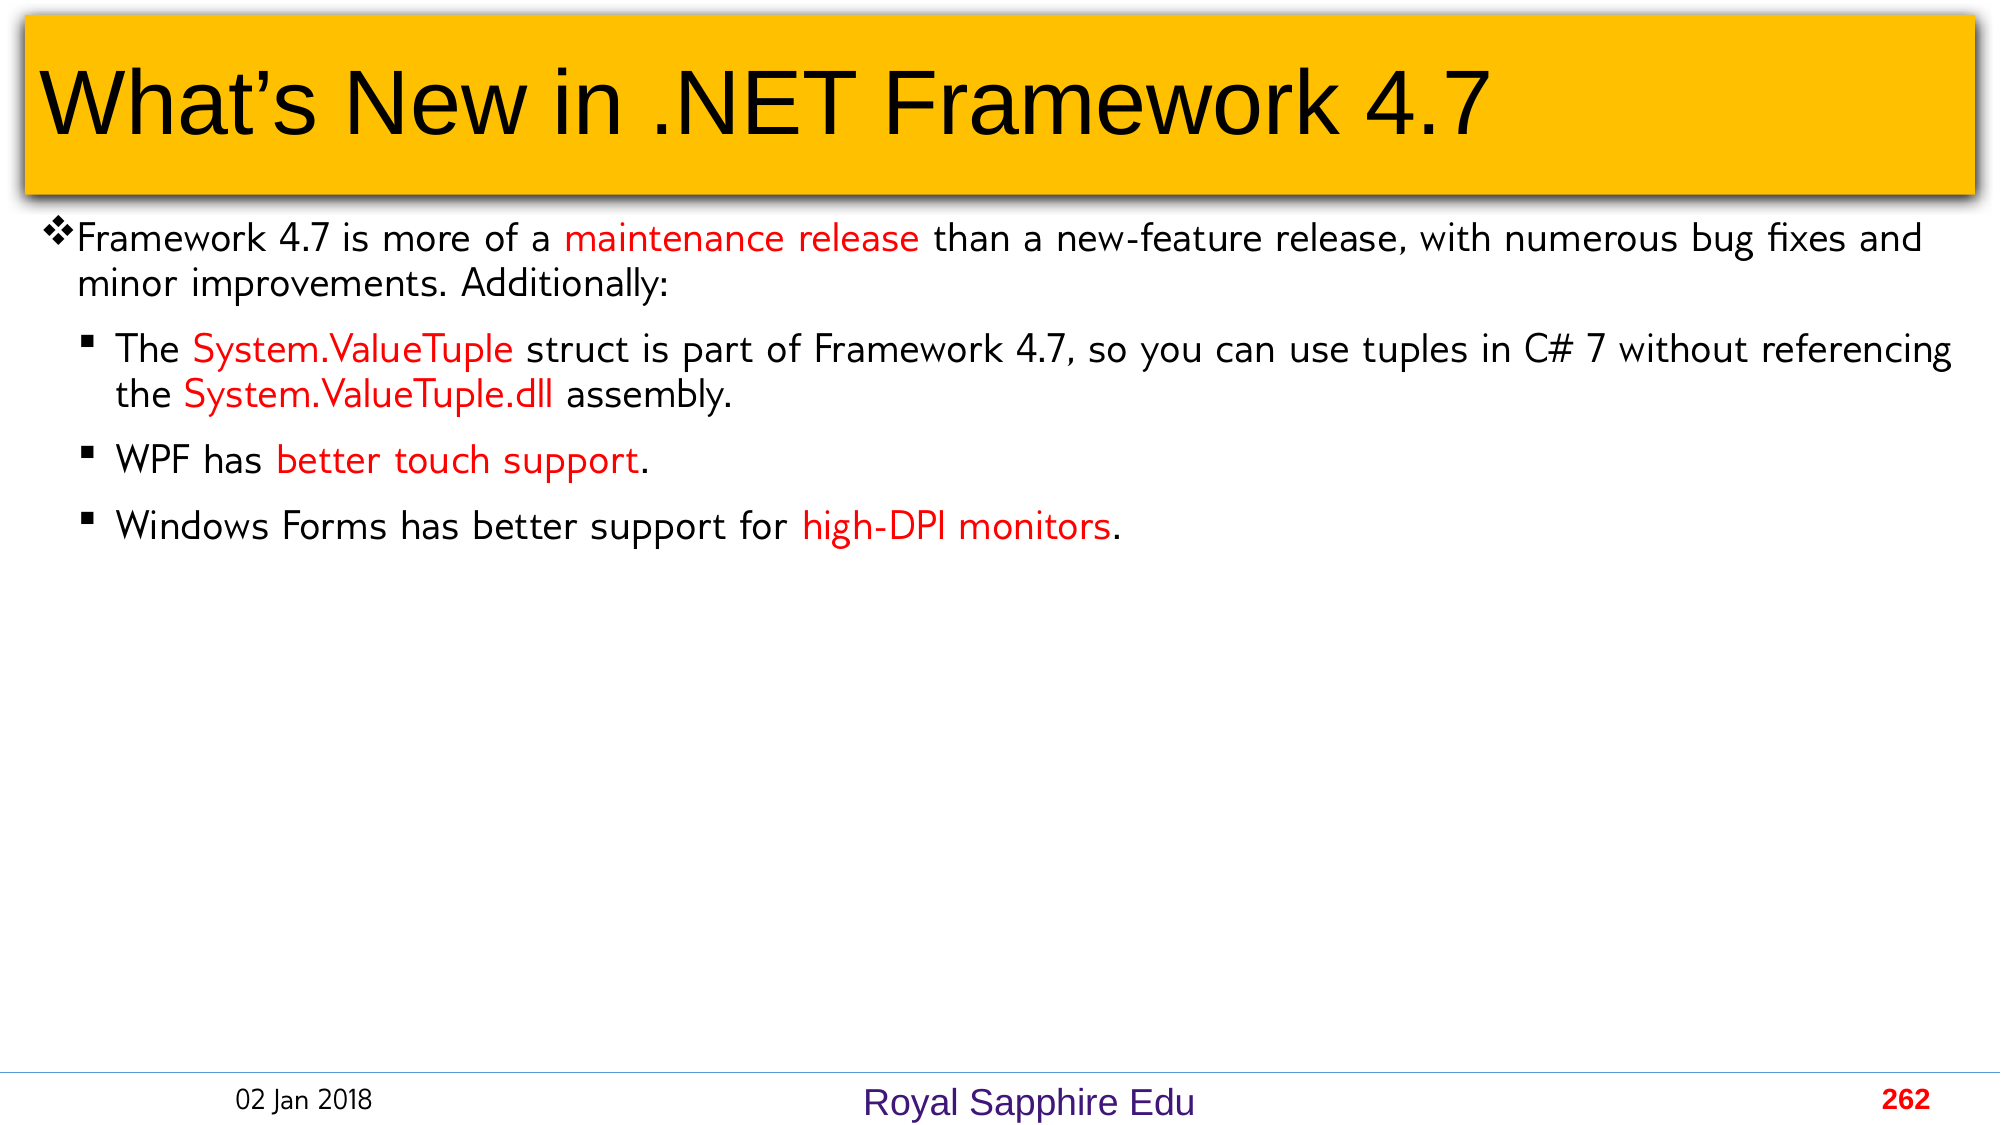

# What’s New in .NET Framework 4.7
Framework 4.7 is more of a maintenance release than a new-feature release, with numerous bug fixes and minor improvements. Additionally:
The System.ValueTuple struct is part of Framework 4.7, so you can use tuples in C# 7 without referencing the System.ValueTuple.dll assembly.
WPF has better touch support.
Windows Forms has better support for high-DPI monitors.
02 Jan 2018
262